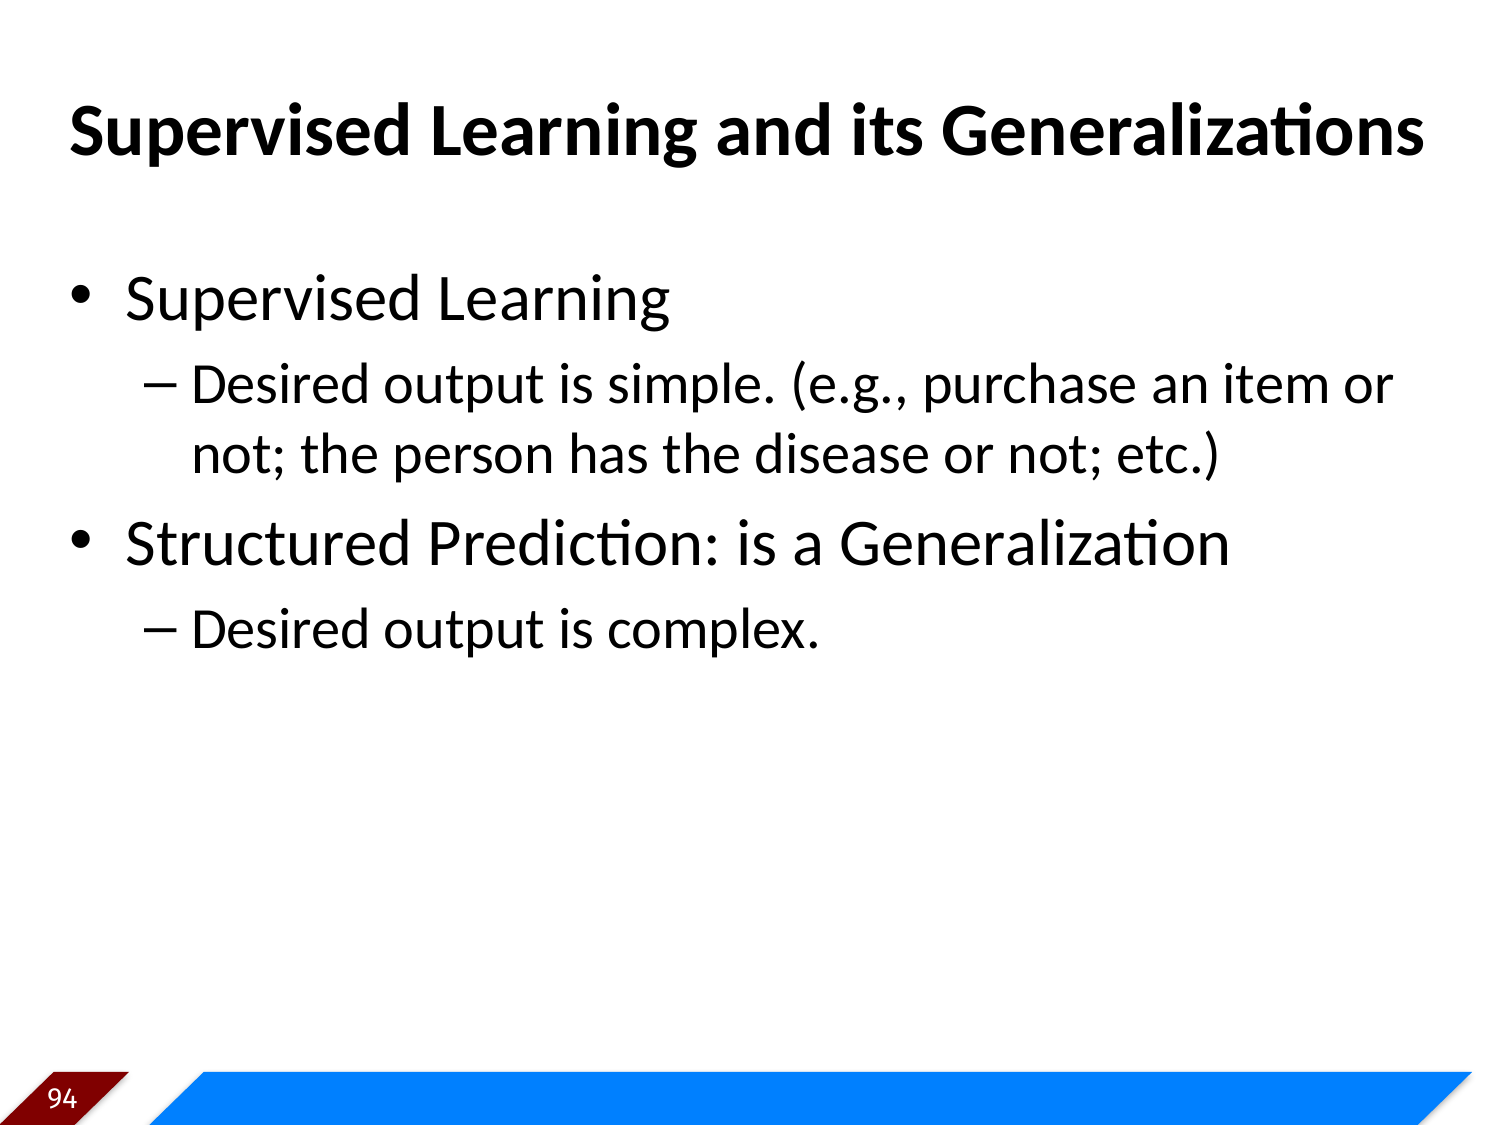

# Supervised Learning and its Generalizations
Supervised Learning
Desired output is simple. (e.g., purchase an item or not; the person has the disease or not; etc.)
Structured Prediction: is a Generalization
Desired output is complex.